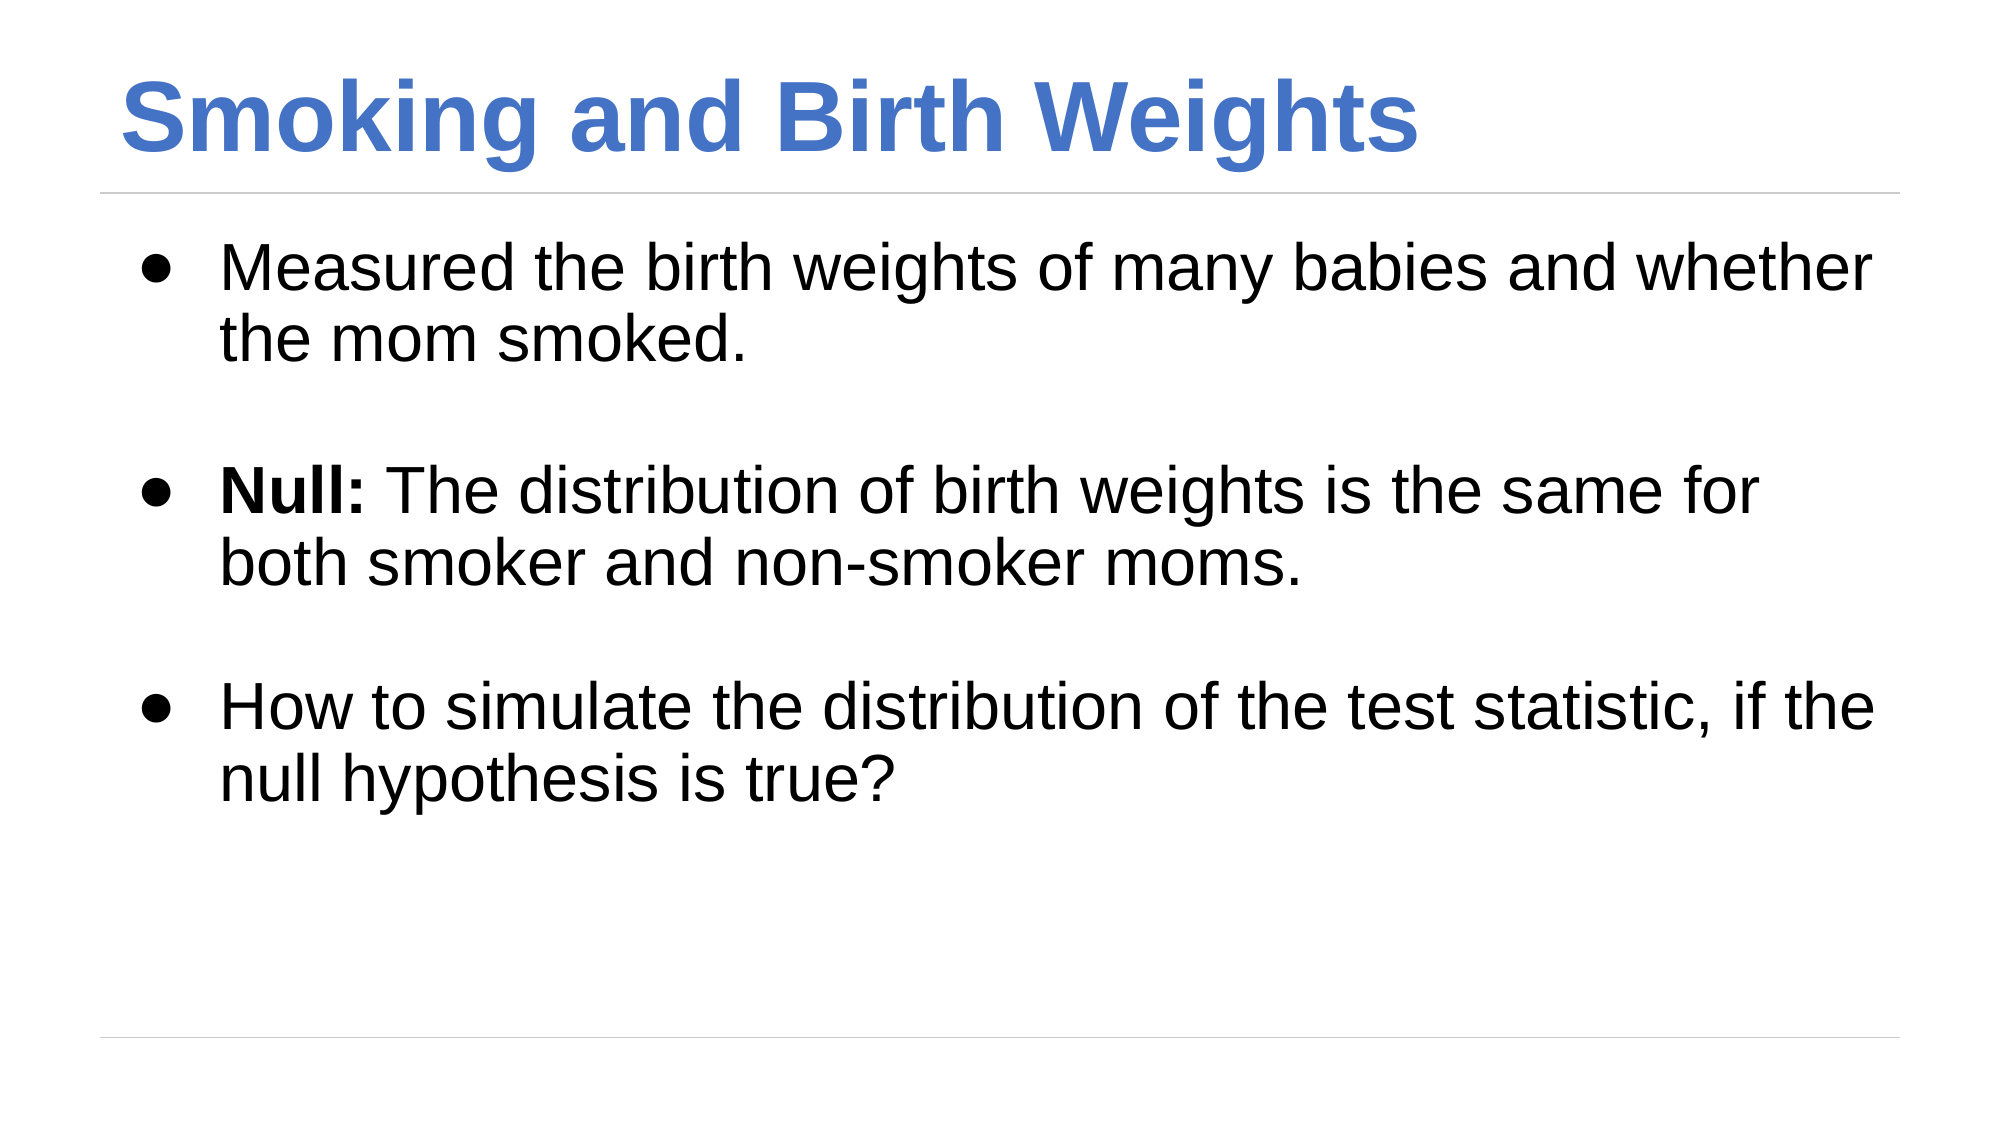

# Smoking and Birth Weights
Measured the birth weights of many babies and whether the mom smoked.
Null: The distribution of birth weights is the same for both smoker and non-smoker moms.
How to simulate the distribution of the test statistic, if the null hypothesis is true?